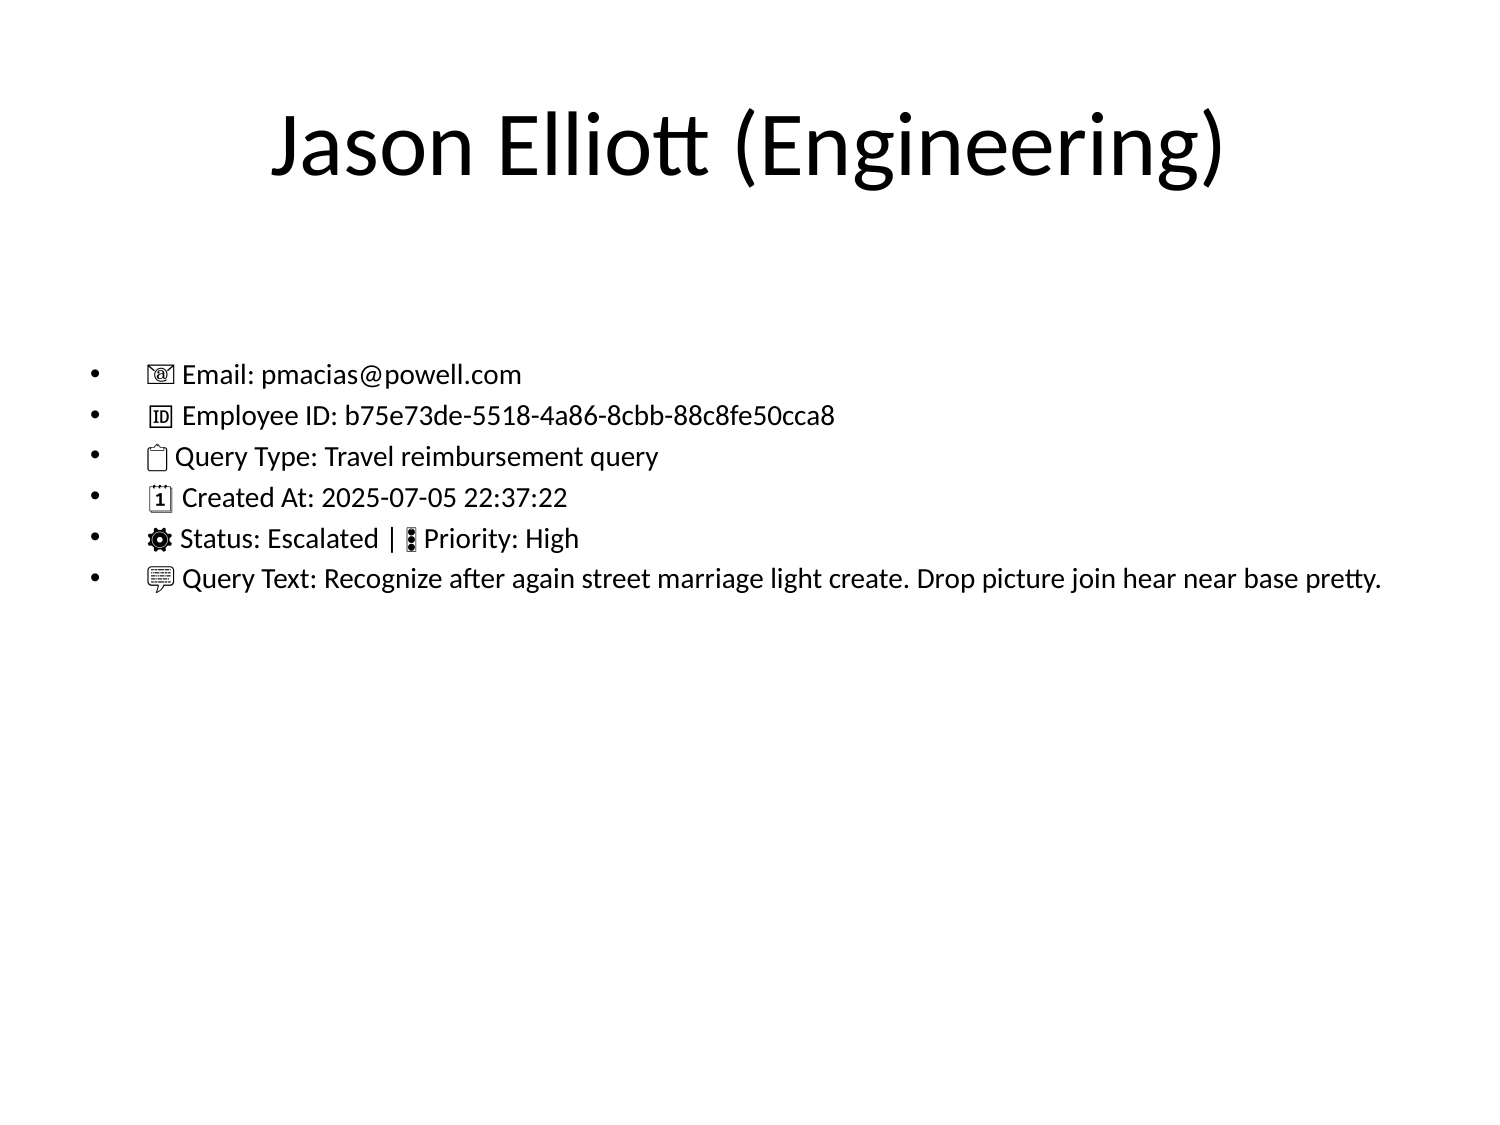

# Jason Elliott (Engineering)

📧 Email: pmacias@powell.com
🆔 Employee ID: b75e73de-5518-4a86-8cbb-88c8fe50cca8
📋 Query Type: Travel reimbursement query
🗓 Created At: 2025-07-05 22:37:22
⚙ Status: Escalated | 🚦 Priority: High
💬 Query Text: Recognize after again street marriage light create. Drop picture join hear near base pretty.